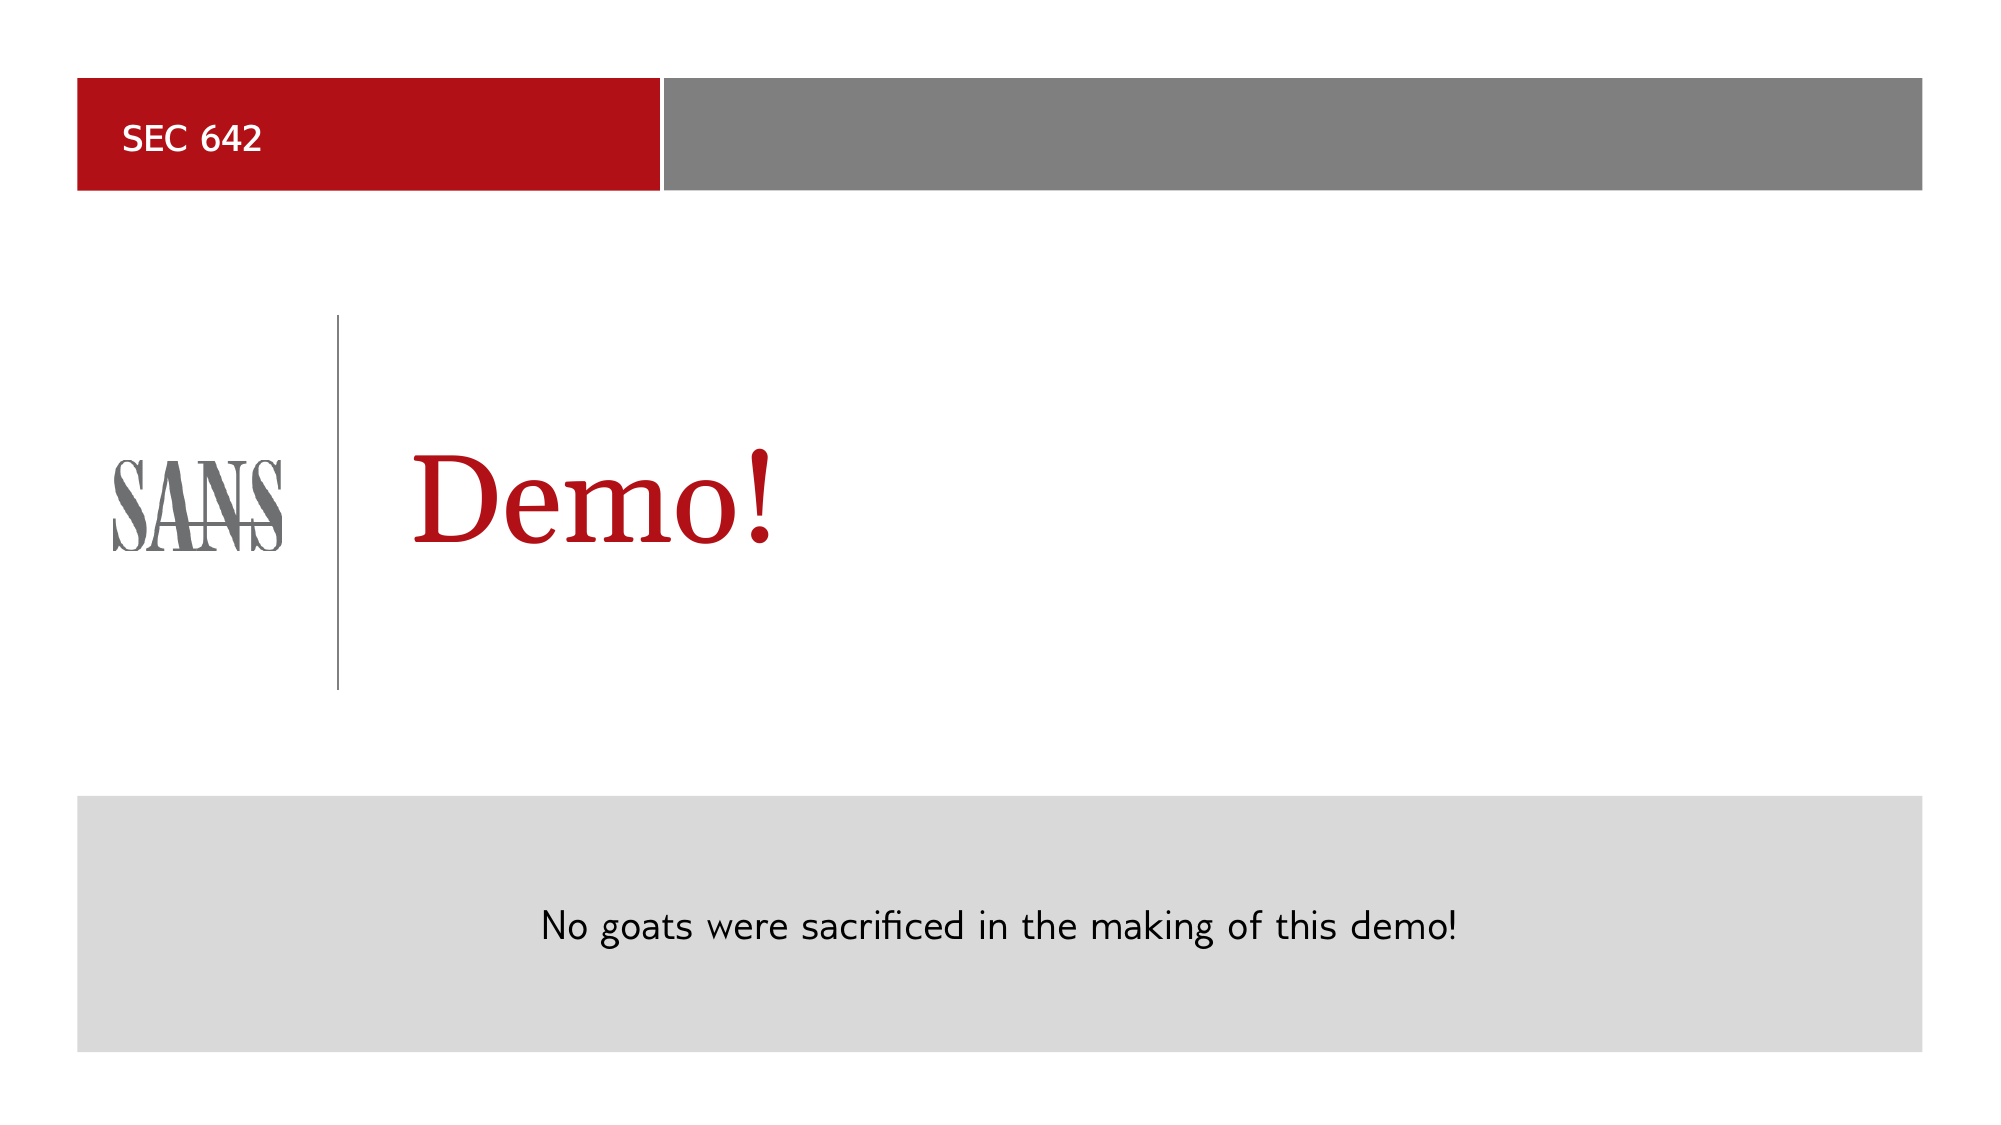

# SEC 642

Demo!
No goats were sacrificed in the making of this demo!